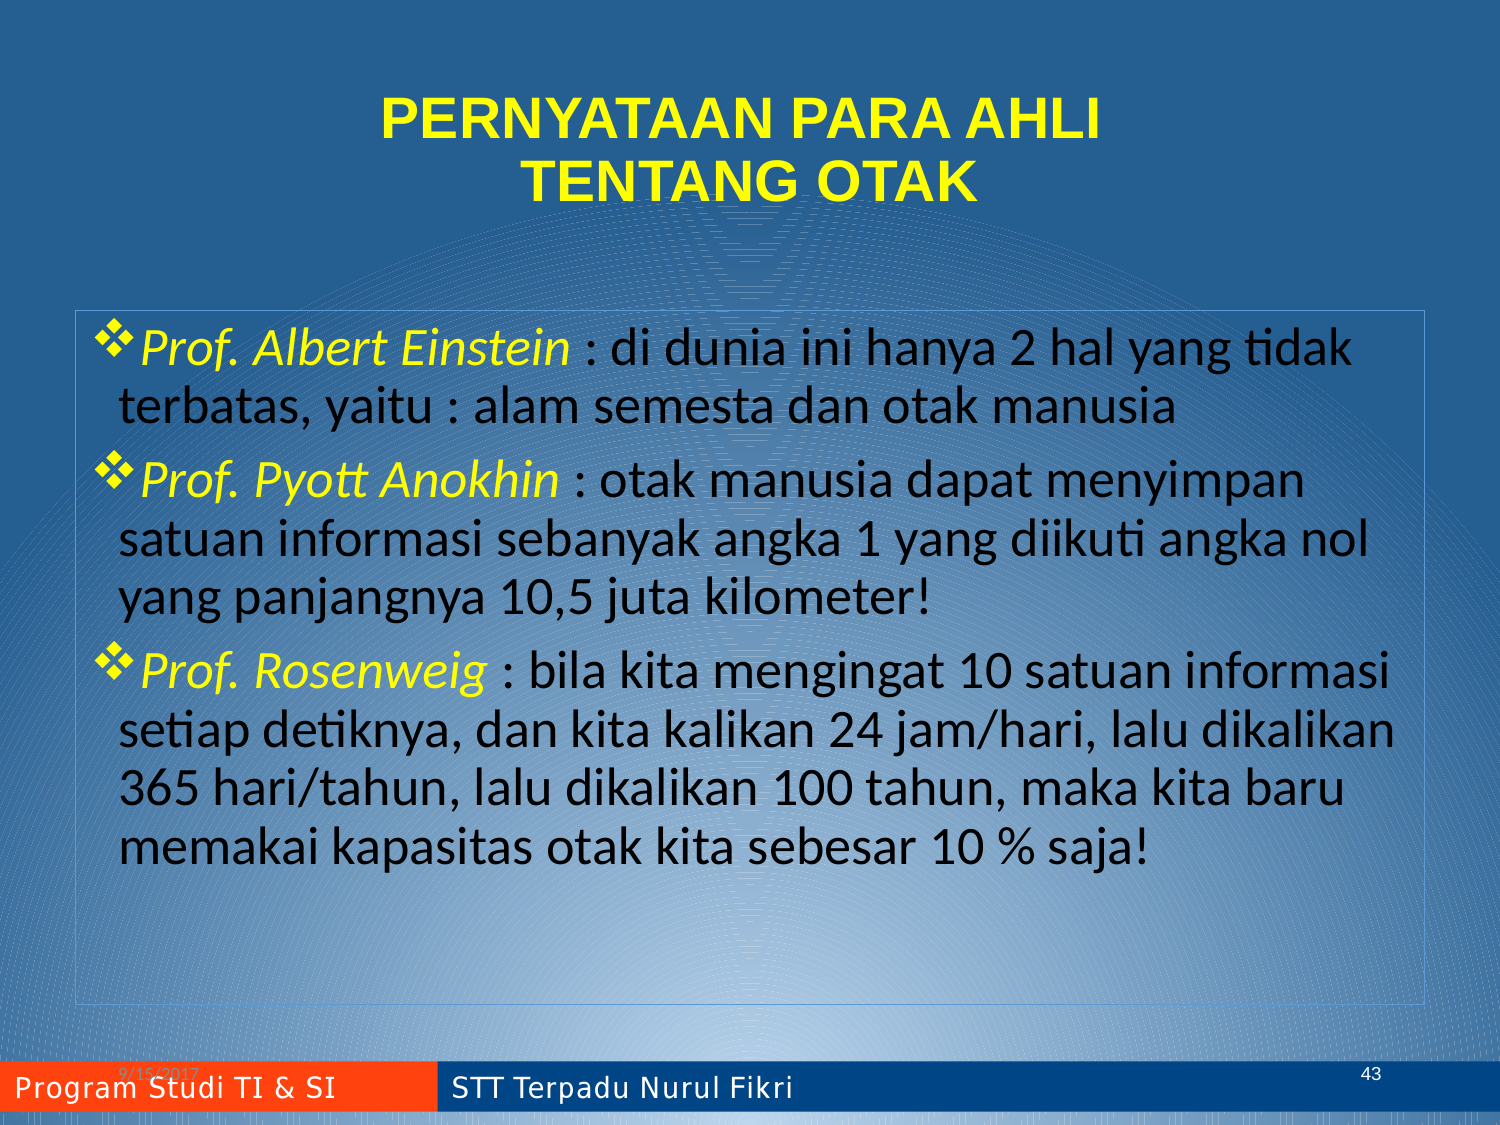

# PERNYATAAN PARA AHLI TENTANG OTAK
Prof. Albert Einstein : di dunia ini hanya 2 hal yang tidak terbatas, yaitu : alam semesta dan otak manusia
Prof. Pyott Anokhin : otak manusia dapat menyimpan satuan informasi sebanyak angka 1 yang diikuti angka nol yang panjangnya 10,5 juta kilometer!
Prof. Rosenweig : bila kita mengingat 10 satuan informasi setiap detiknya, dan kita kalikan 24 jam/hari, lalu dikalikan 365 hari/tahun, lalu dikalikan 100 tahun, maka kita baru memakai kapasitas otak kita sebesar 10 % saja!

9/15/2017
43